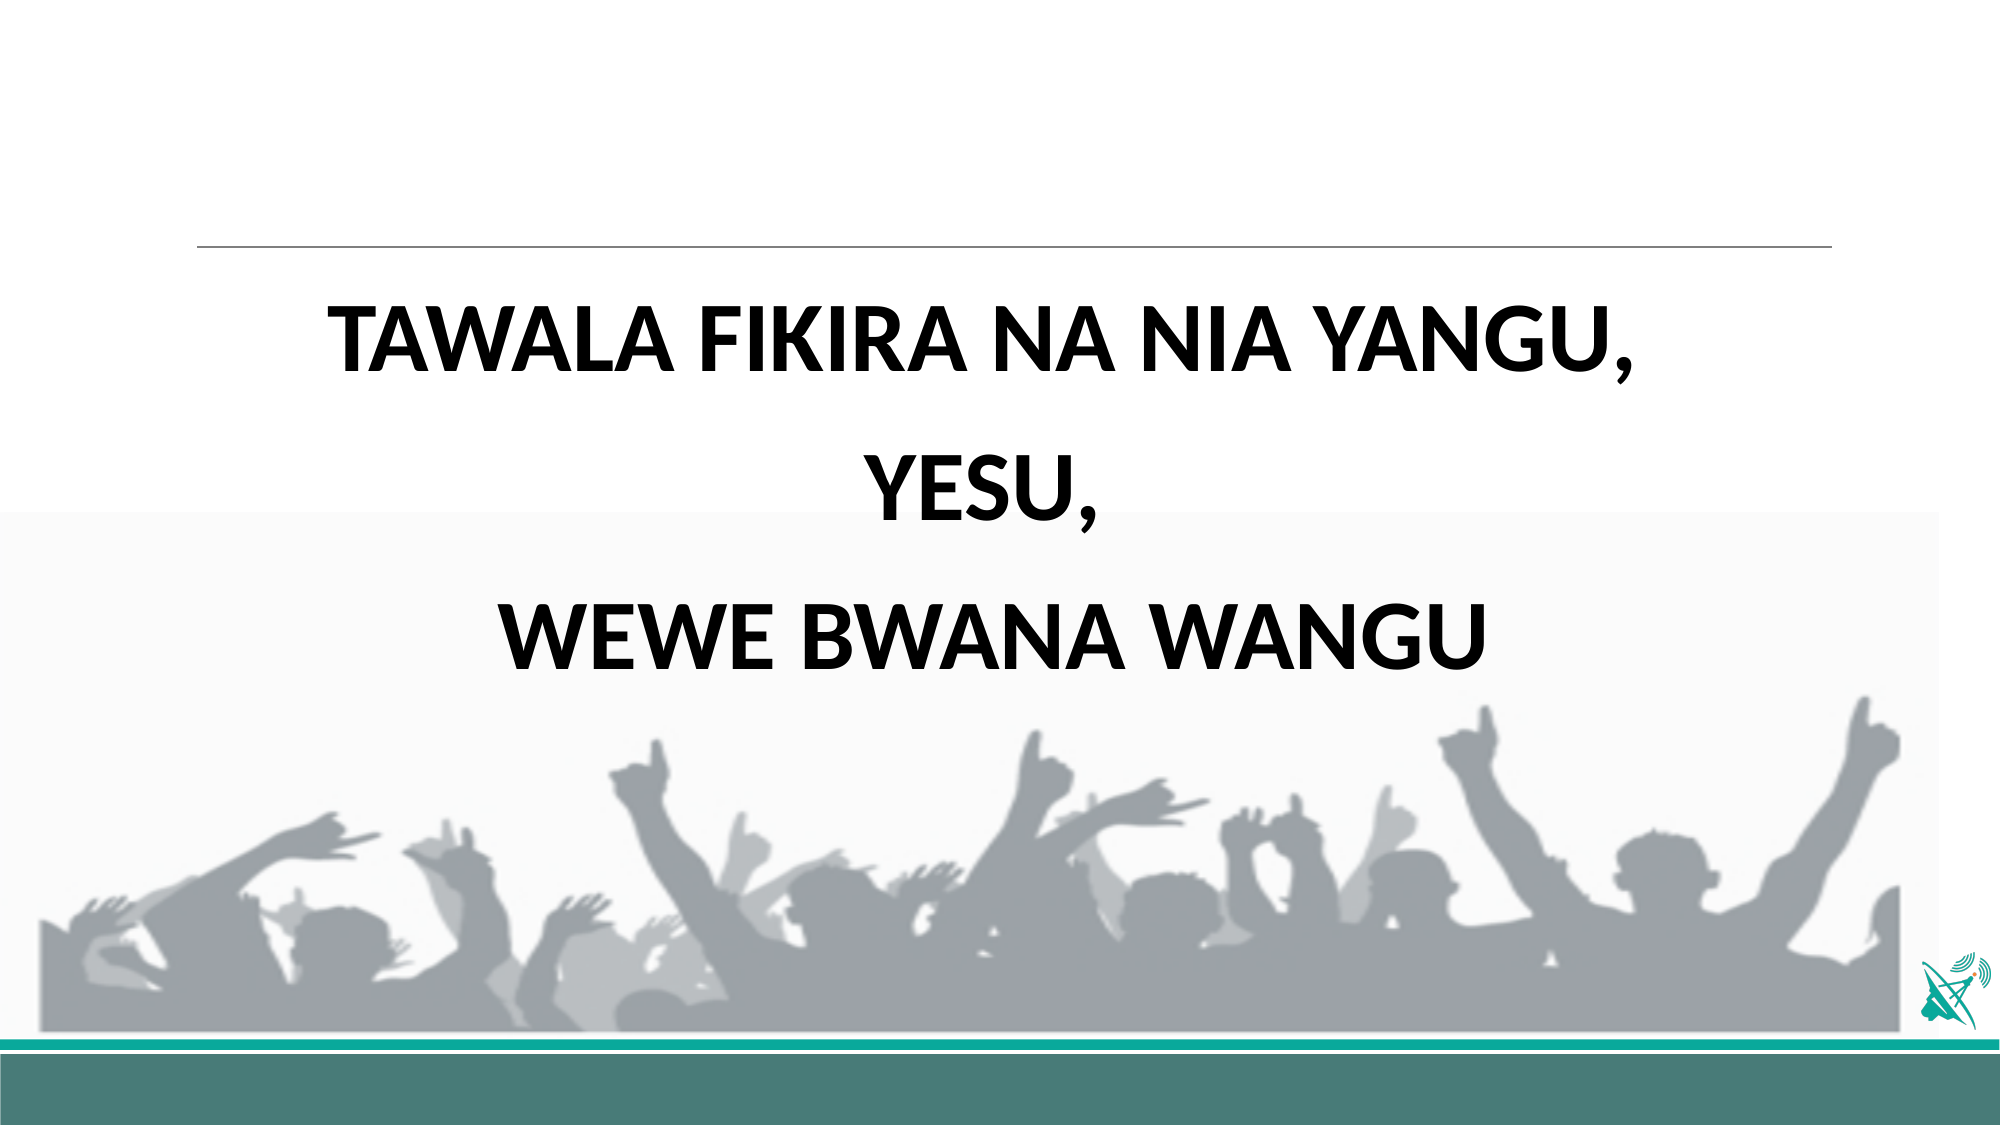

TAWALA FIKIRA NA NIA YANGU,
YESU,
WEWE BWANA WANGU